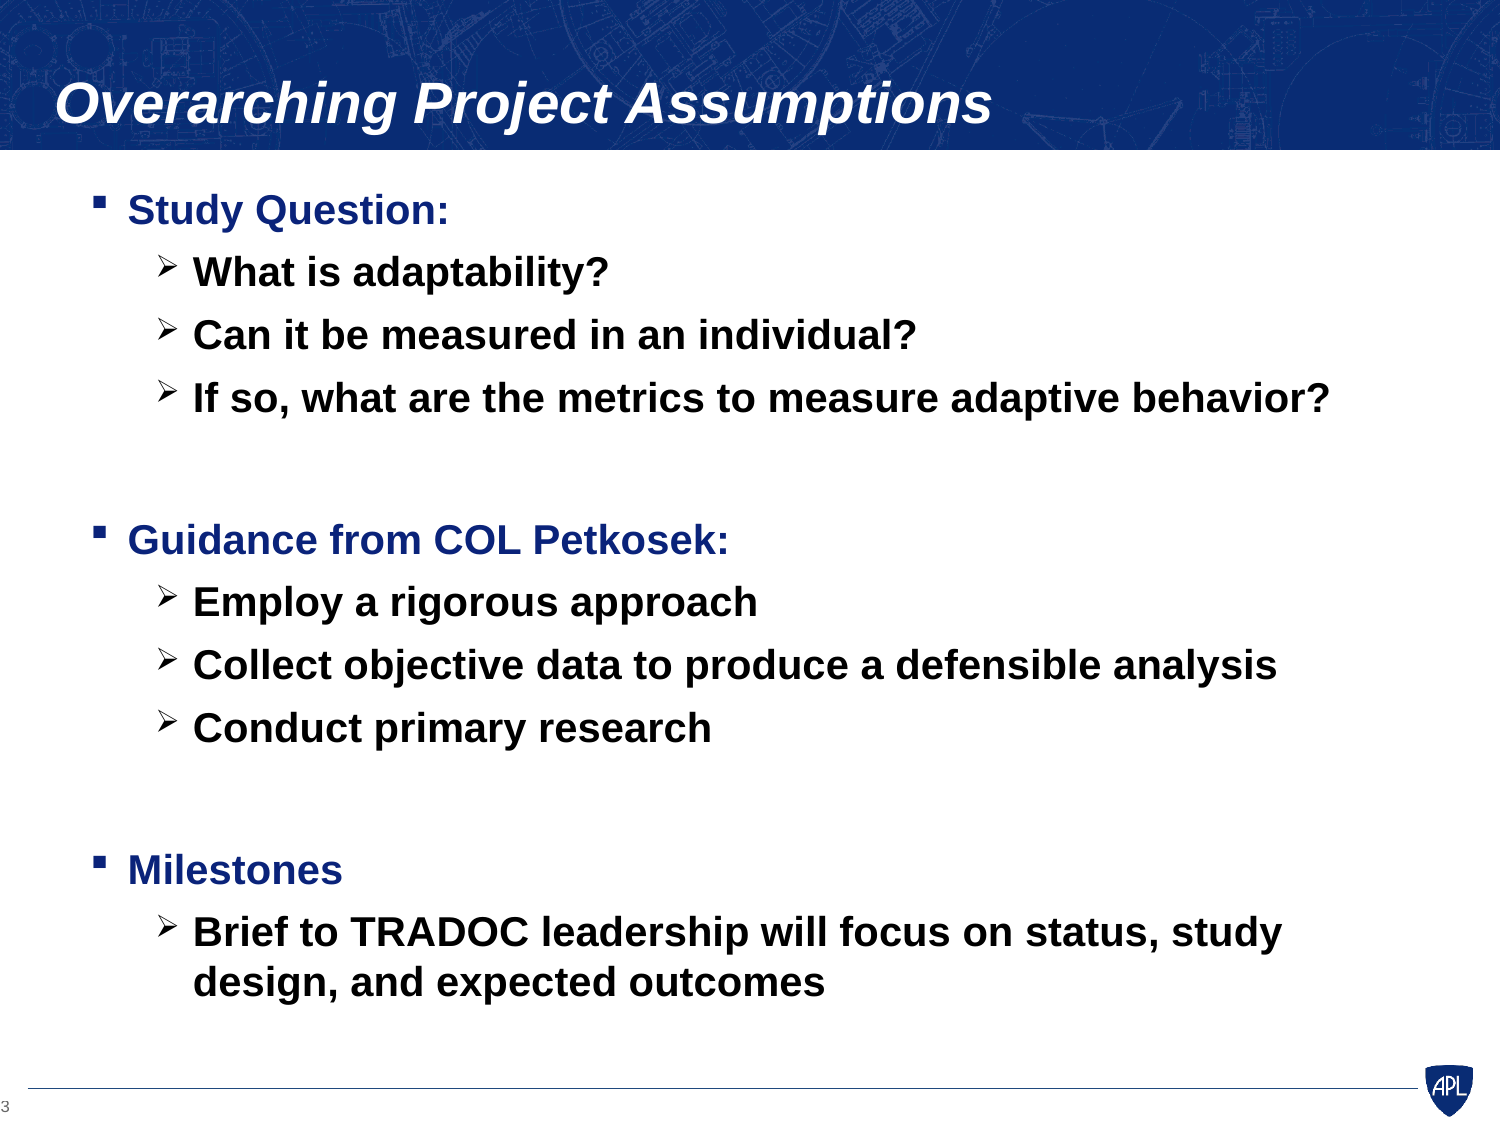

# Overarching Project Assumptions
Study Question:
What is adaptability?
Can it be measured in an individual?
If so, what are the metrics to measure adaptive behavior?

Guidance from COL Petkosek:
Employ a rigorous approach
Collect objective data to produce a defensible analysis
Conduct primary research

Milestones
Brief to TRADOC leadership will focus on status, study design, and expected outcomes